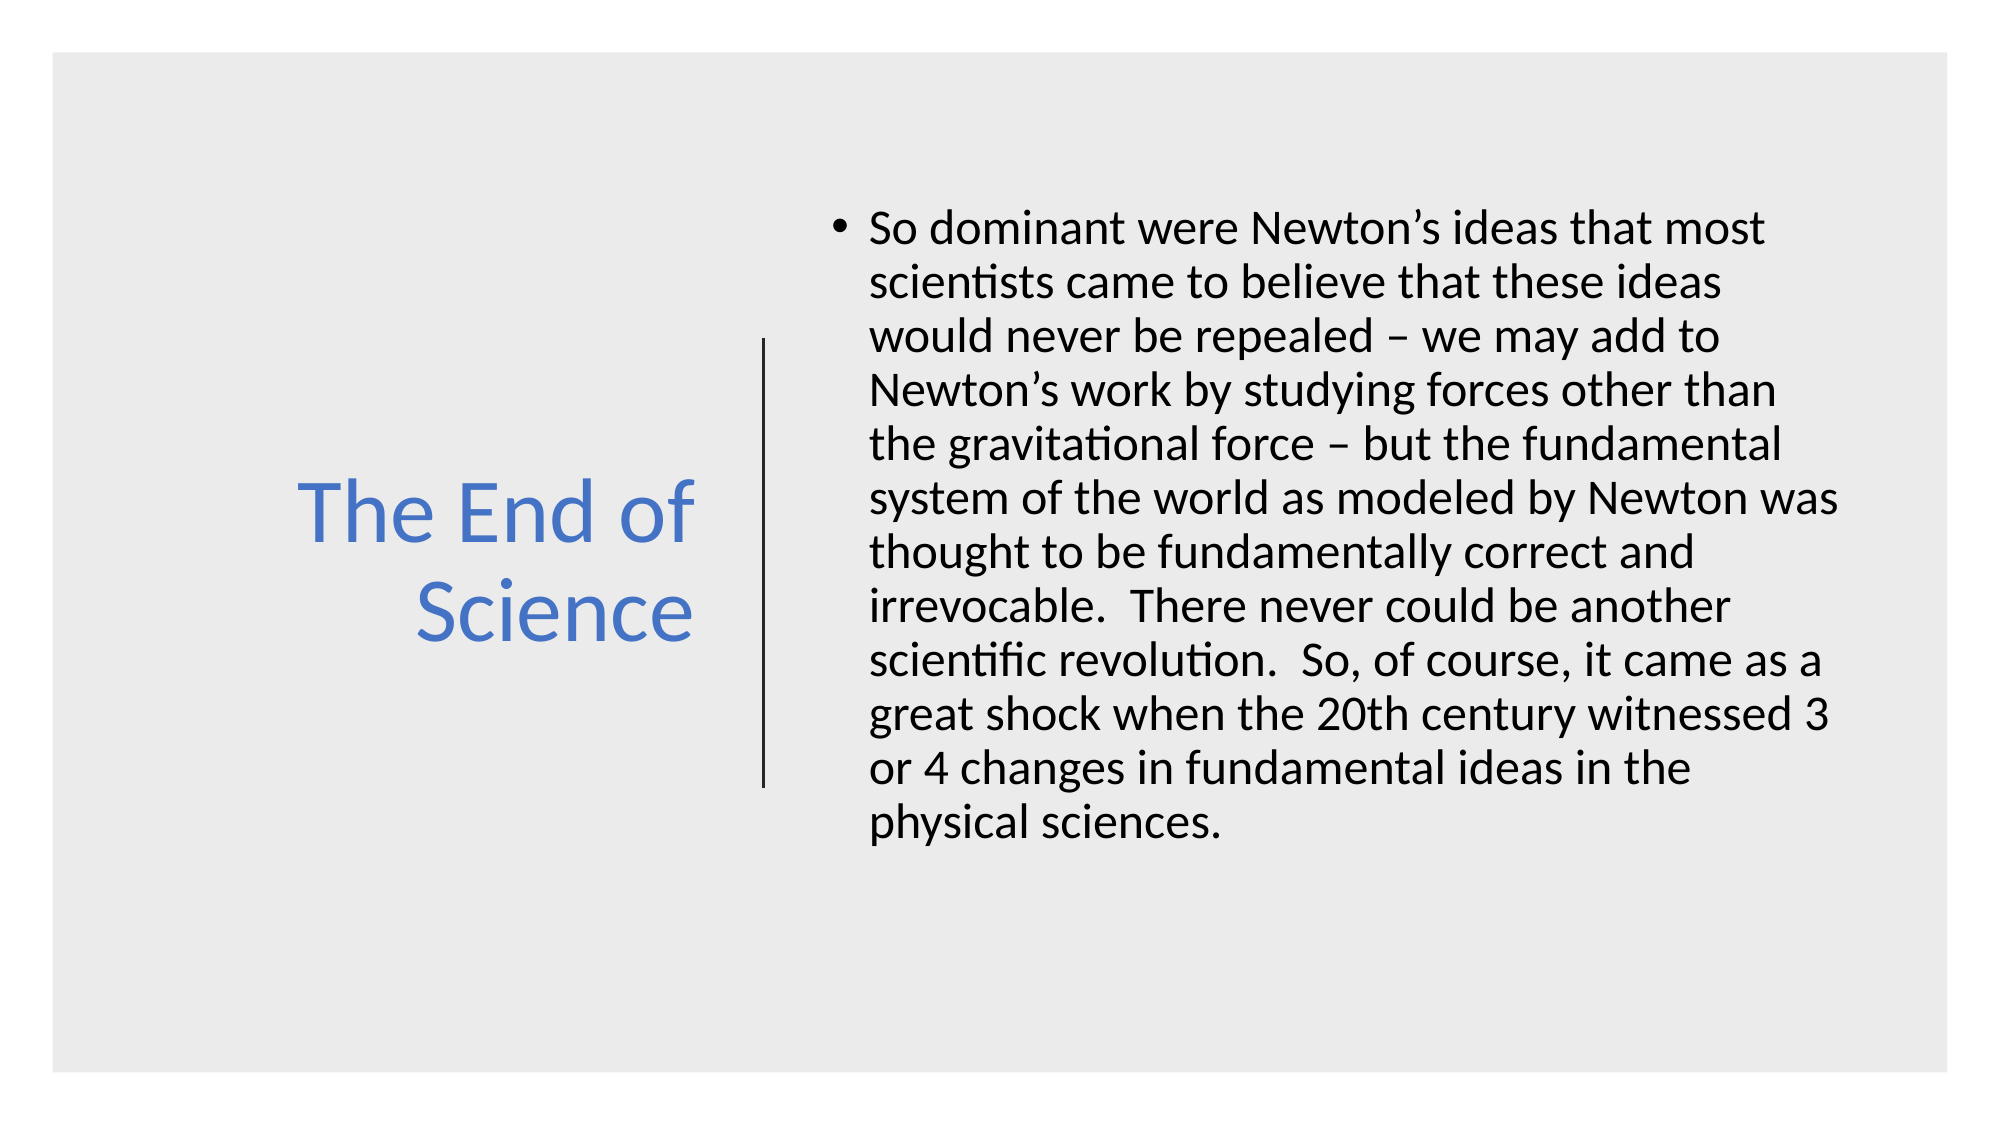

# The End of Science
So dominant were Newton’s ideas that most scientists came to believe that these ideas would never be repealed – we may add to Newton’s work by studying forces other than the gravitational force – but the fundamental system of the world as modeled by Newton was thought to be fundamentally correct and irrevocable.  There never could be another scientific revolution.  So, of course, it came as a great shock when the 20th century witnessed 3 or 4 changes in fundamental ideas in the physical sciences.